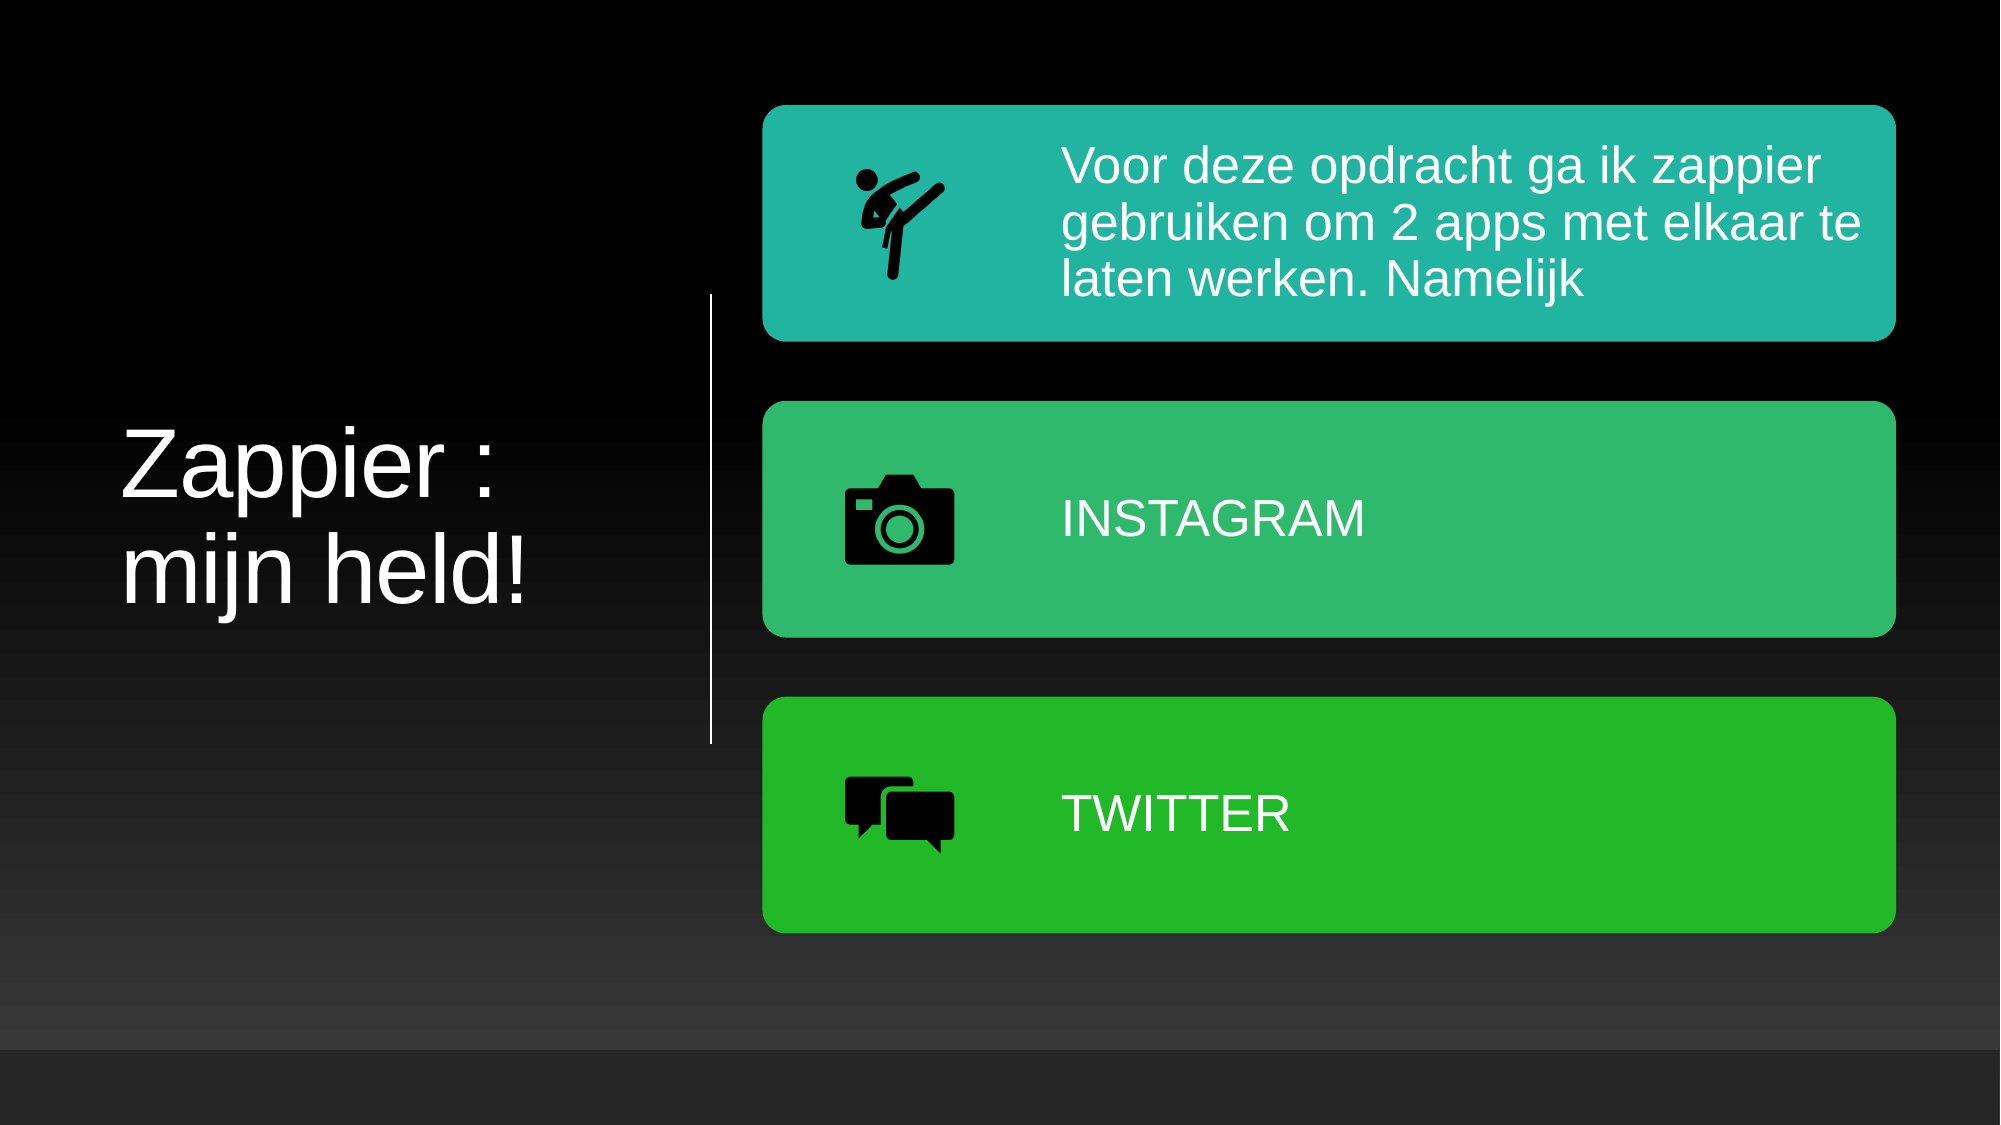

# Zappier : mijn held!
Voor deze opdracht ga ik zappier gebruiken om 2 apps met elkaar te laten werken. Namelijk
INSTAGRAM
TWITTER